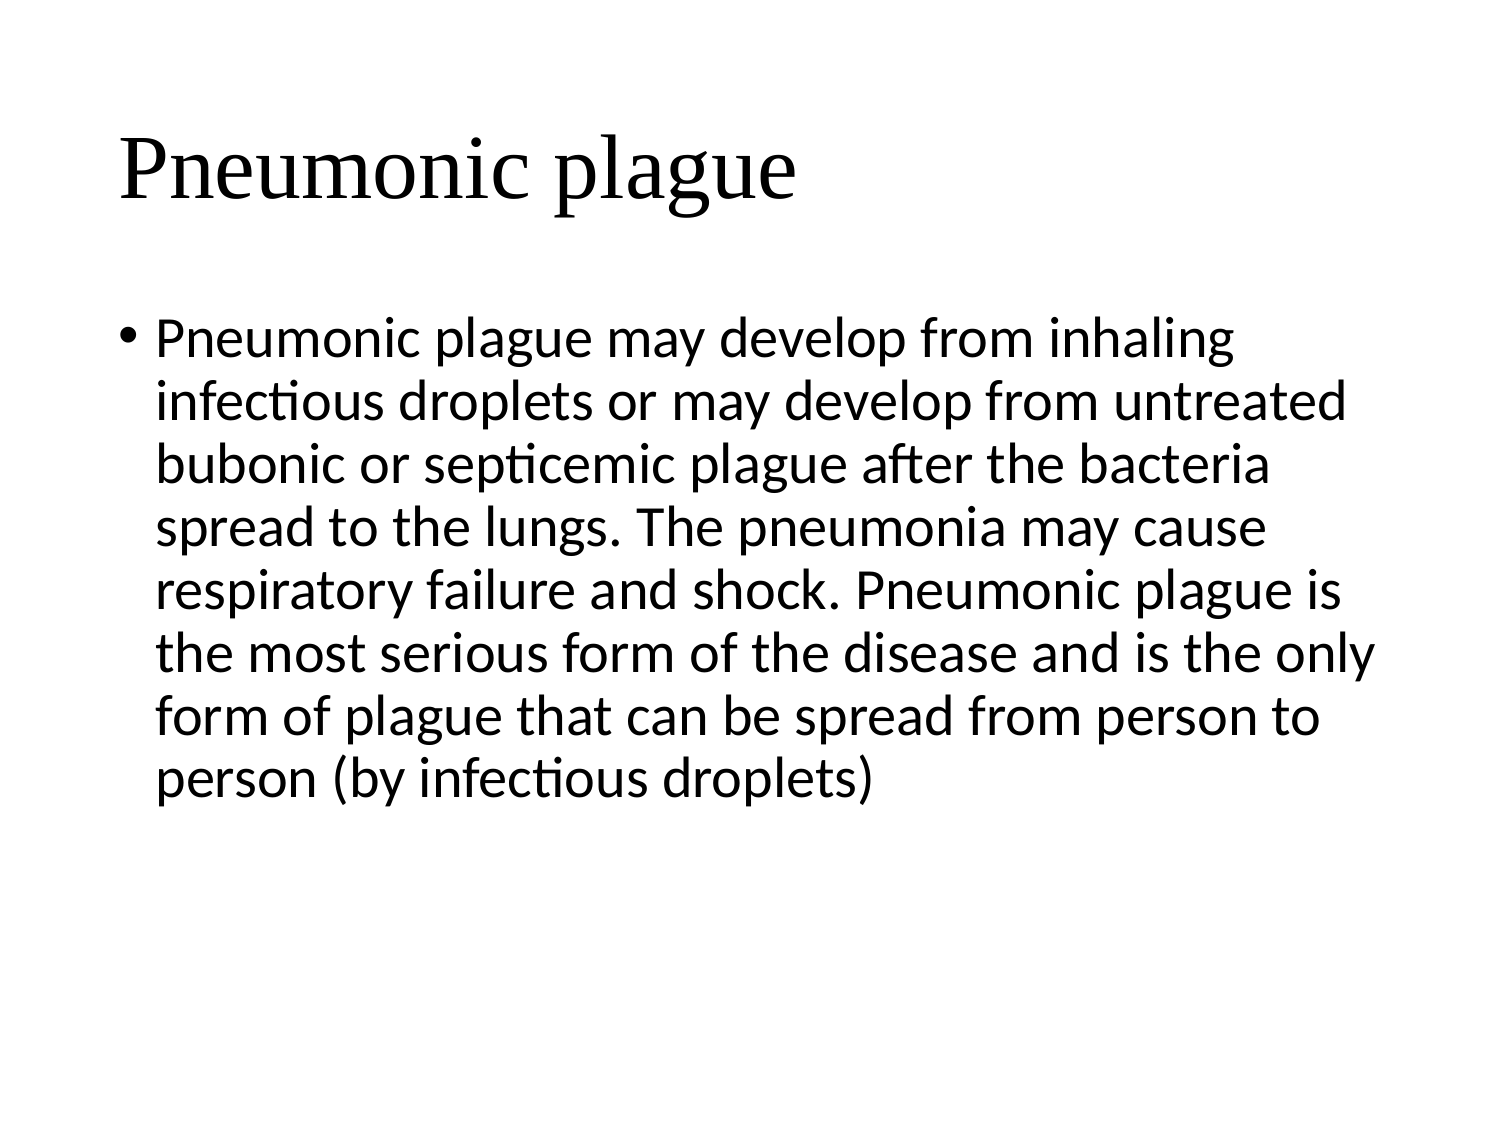

# Pneumonic plague
Pneumonic plague may develop from inhaling infectious droplets or may develop from untreated bubonic or septicemic plague after the bacteria spread to the lungs. The pneumonia may cause respiratory failure and shock. Pneumonic plague is the most serious form of the disease and is the only form of plague that can be spread from person to person (by infectious droplets)